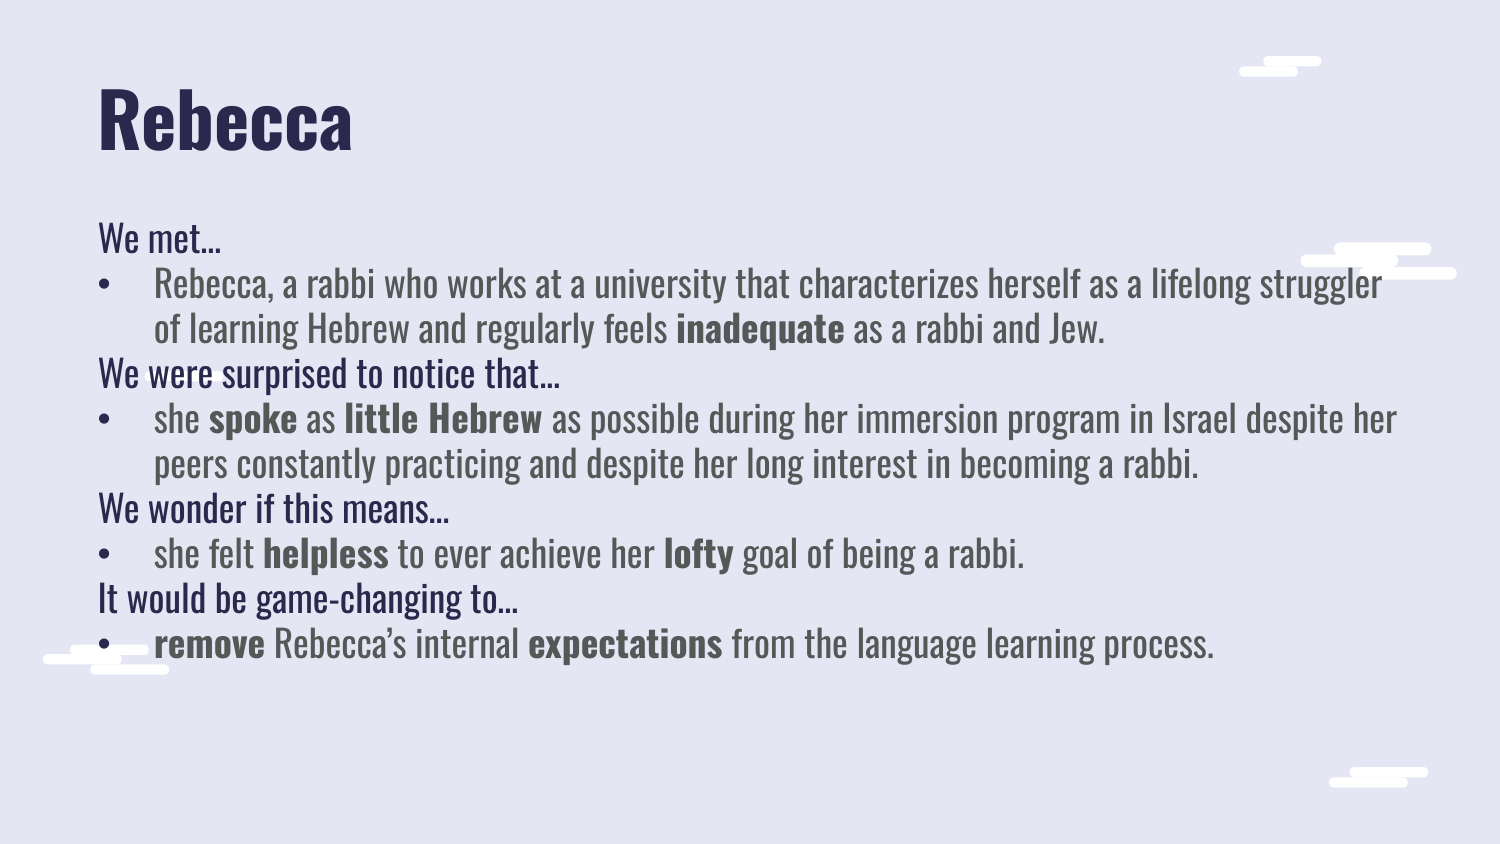

Rebecca
We met…
Rebecca, a rabbi who works at a university that characterizes herself as a lifelong struggler of learning Hebrew and regularly feels inadequate as a rabbi and Jew.
We were surprised to notice that...
she spoke as little Hebrew as possible during her immersion program in Israel despite her peers constantly practicing and despite her long interest in becoming a rabbi.
We wonder if this means…
she felt helpless to ever achieve her lofty goal of being a rabbi.
It would be game-changing to…
remove Rebecca’s internal expectations from the language learning process.